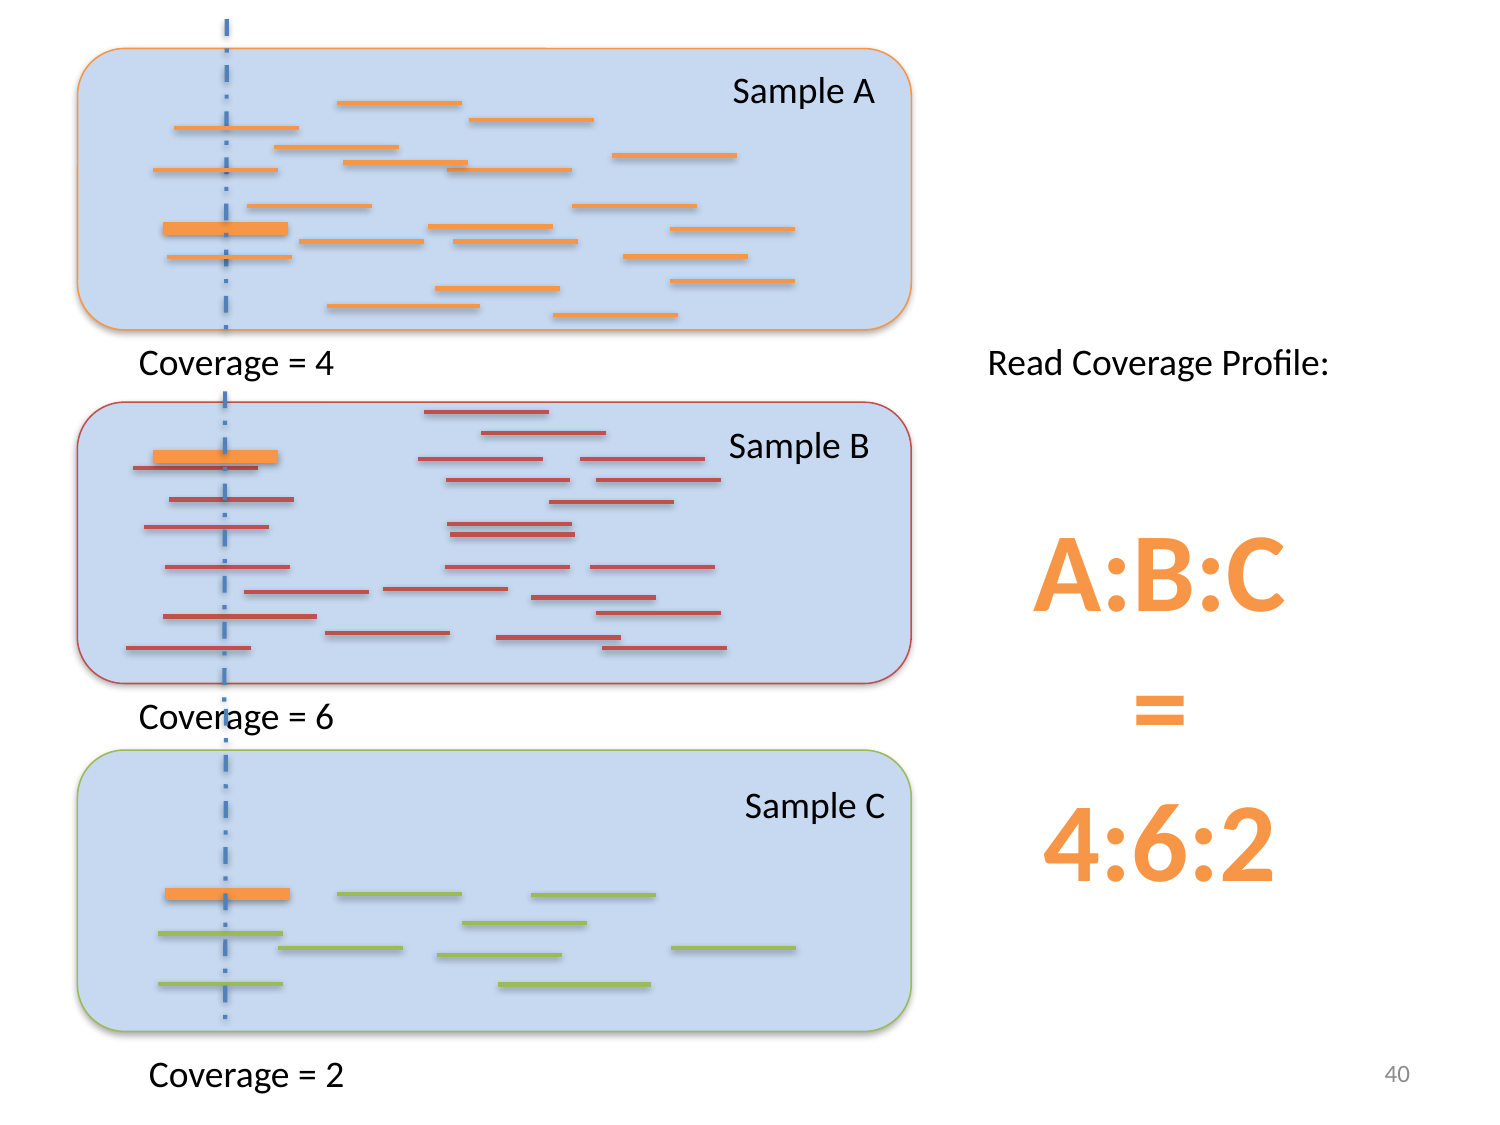

Sample A
Coverage = 4
Read Coverage Profile:

Sample B
A:B:C
=
4:6:2
Coverage = 6

Sample C
40
Coverage = 2